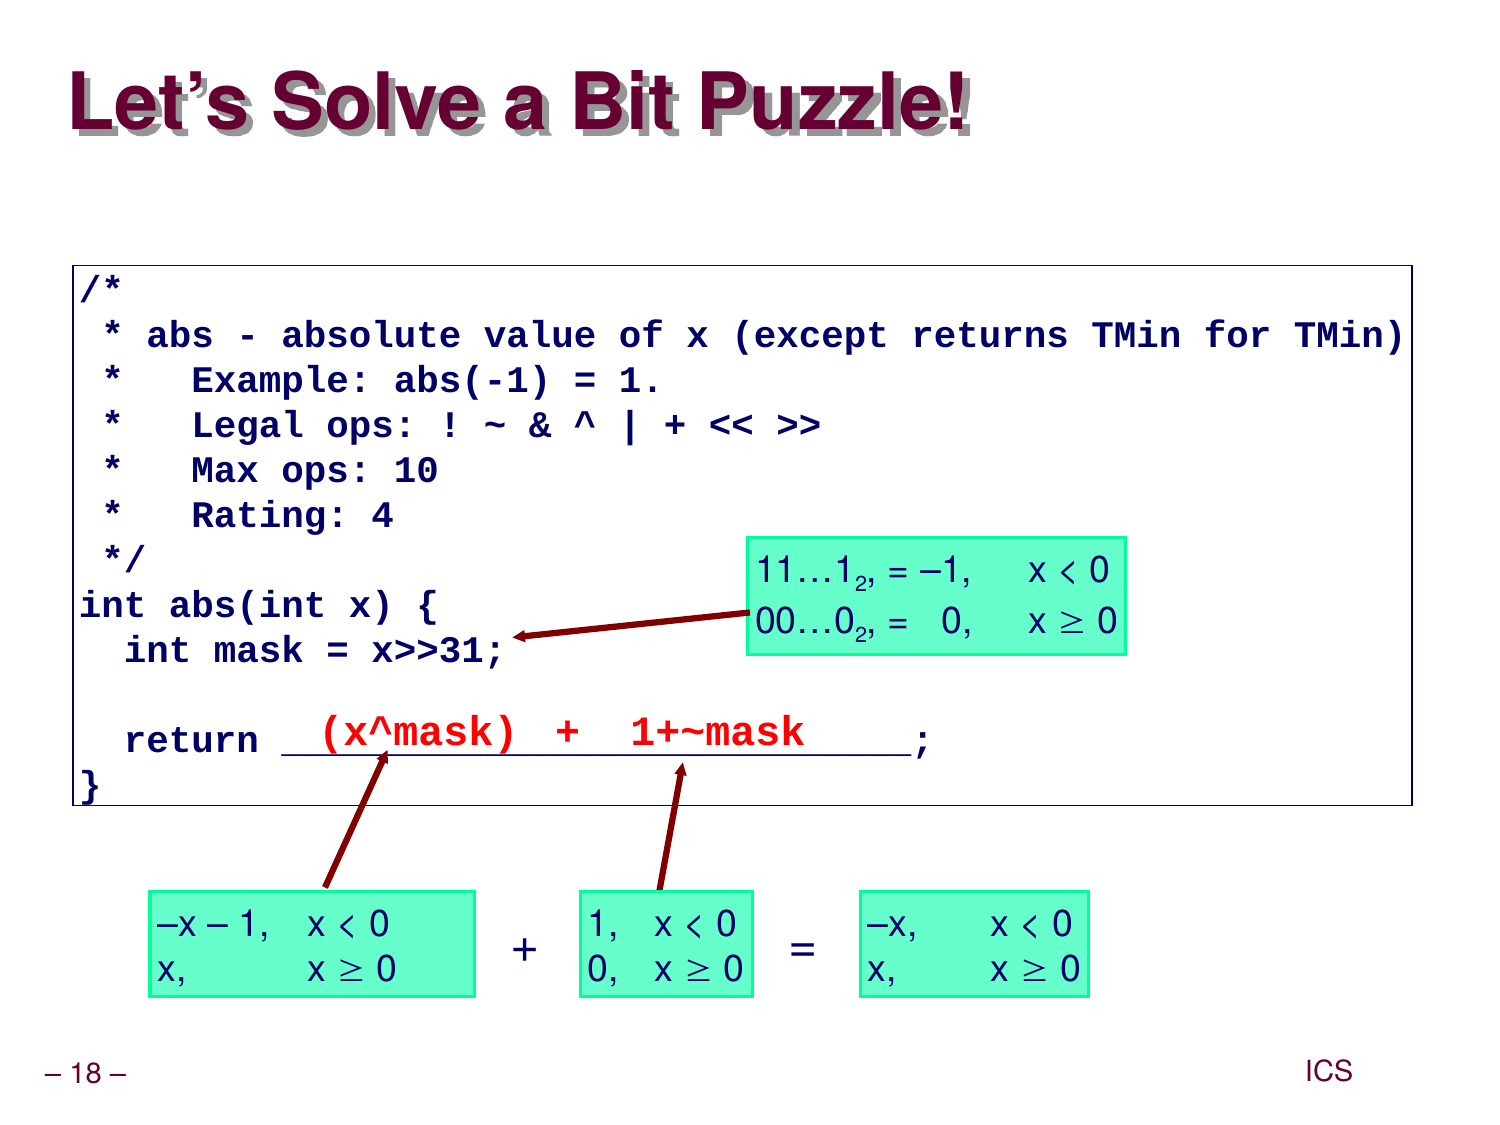

# Let’s Solve a Bit Puzzle!
/*
 * abs - absolute value of x (except returns TMin for TMin)
 *   Example: abs(-1) = 1.
 *   Legal ops: ! ~ & ^ | + << >>
 *   Max ops: 10
 *   Rating: 4
 */
int abs(int x) {
  int mask = x>>31;

  return ____________________________;
}
11…12, = –1,	x < 0
00…02, =   0,	x ≥ 0

(x^mask)

–x – 1,	x < 0
x,	x ≥ 0
 +  1+~mask

1,	x < 0
0,	x ≥ 0
–x,	x < 0
x,	x ≥ 0
+
=